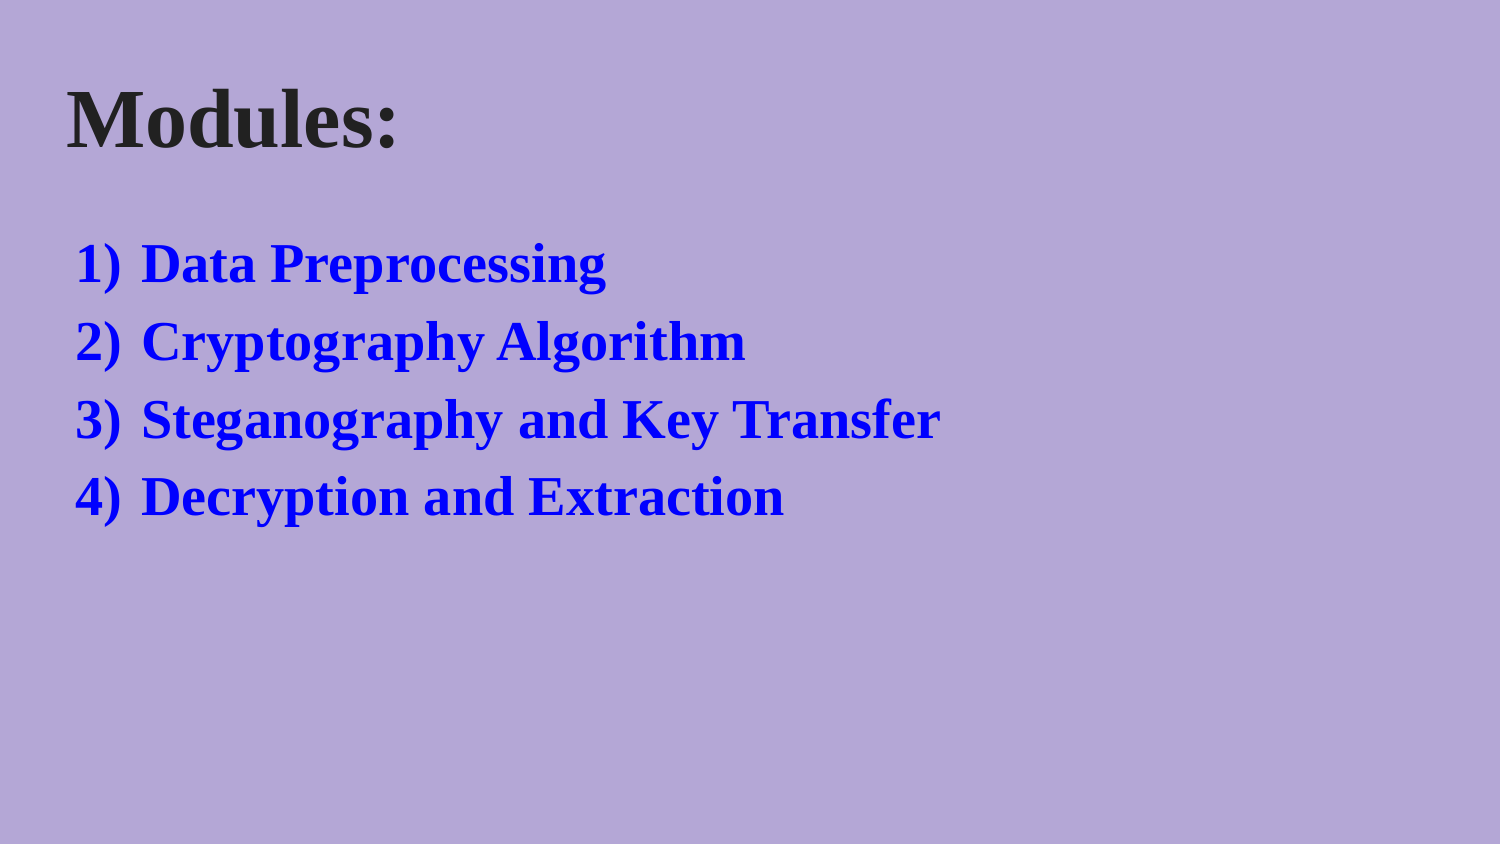

# Modules:
Data Preprocessing
Cryptography Algorithm
Steganography and Key Transfer
Decryption and Extraction